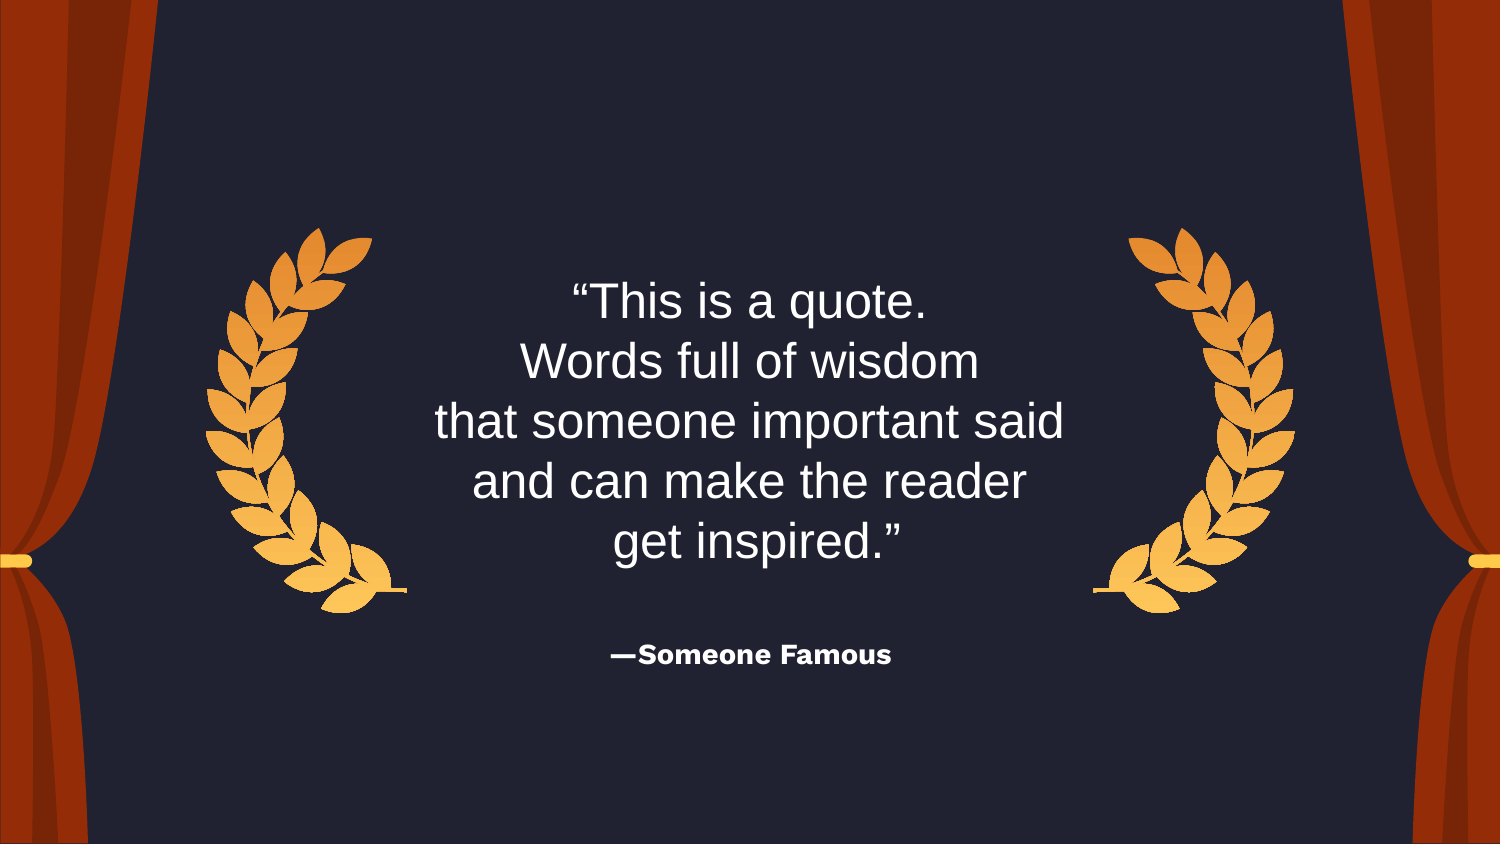

# “This is a quote.
Words full of wisdom
that someone important said
and can make the reader
 get inspired.”
—Someone Famous